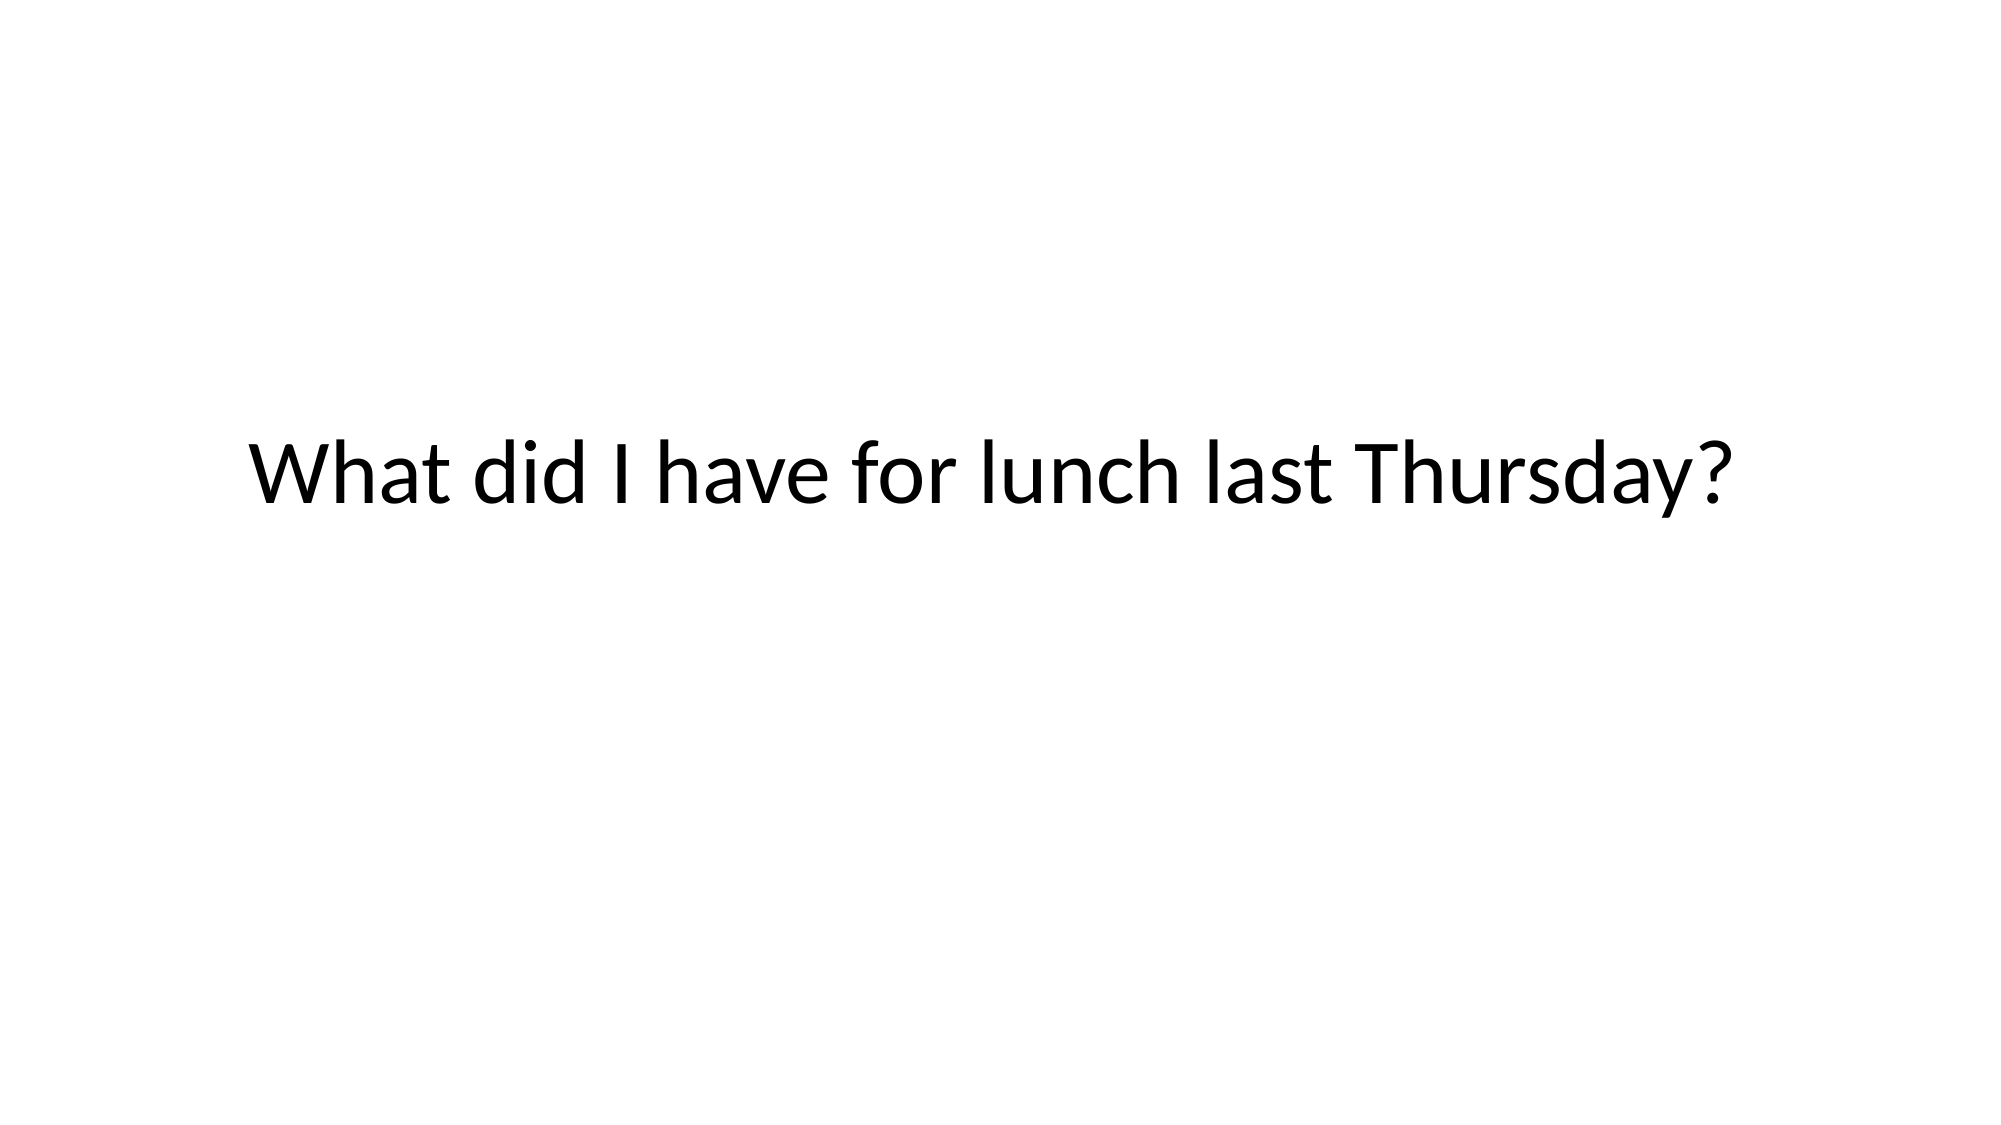

What did I have for lunch last Thursday?